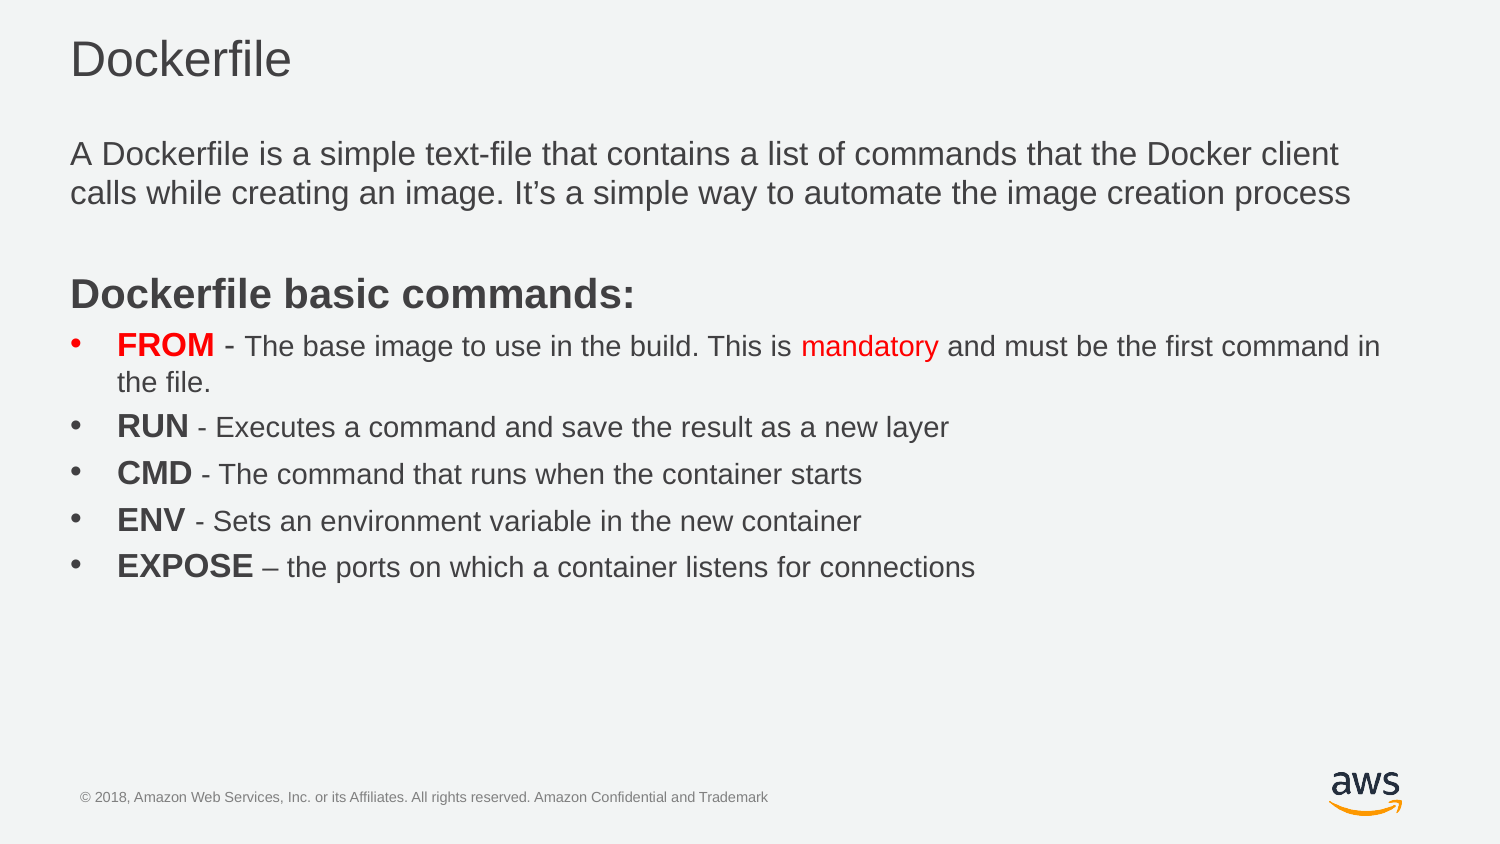

# Dockerfile
A Dockerfile is a simple text-file that contains a list of commands that the Docker client calls while creating an image. It’s a simple way to automate the image creation process

Dockerfile basic commands:
FROM - The base image to use in the build. This is mandatory and must be the first command in the file.
RUN - Executes a command and save the result as a new layer
CMD - The command that runs when the container starts
ENV - Sets an environment variable in the new container
EXPOSE – the ports on which a container listens for connections